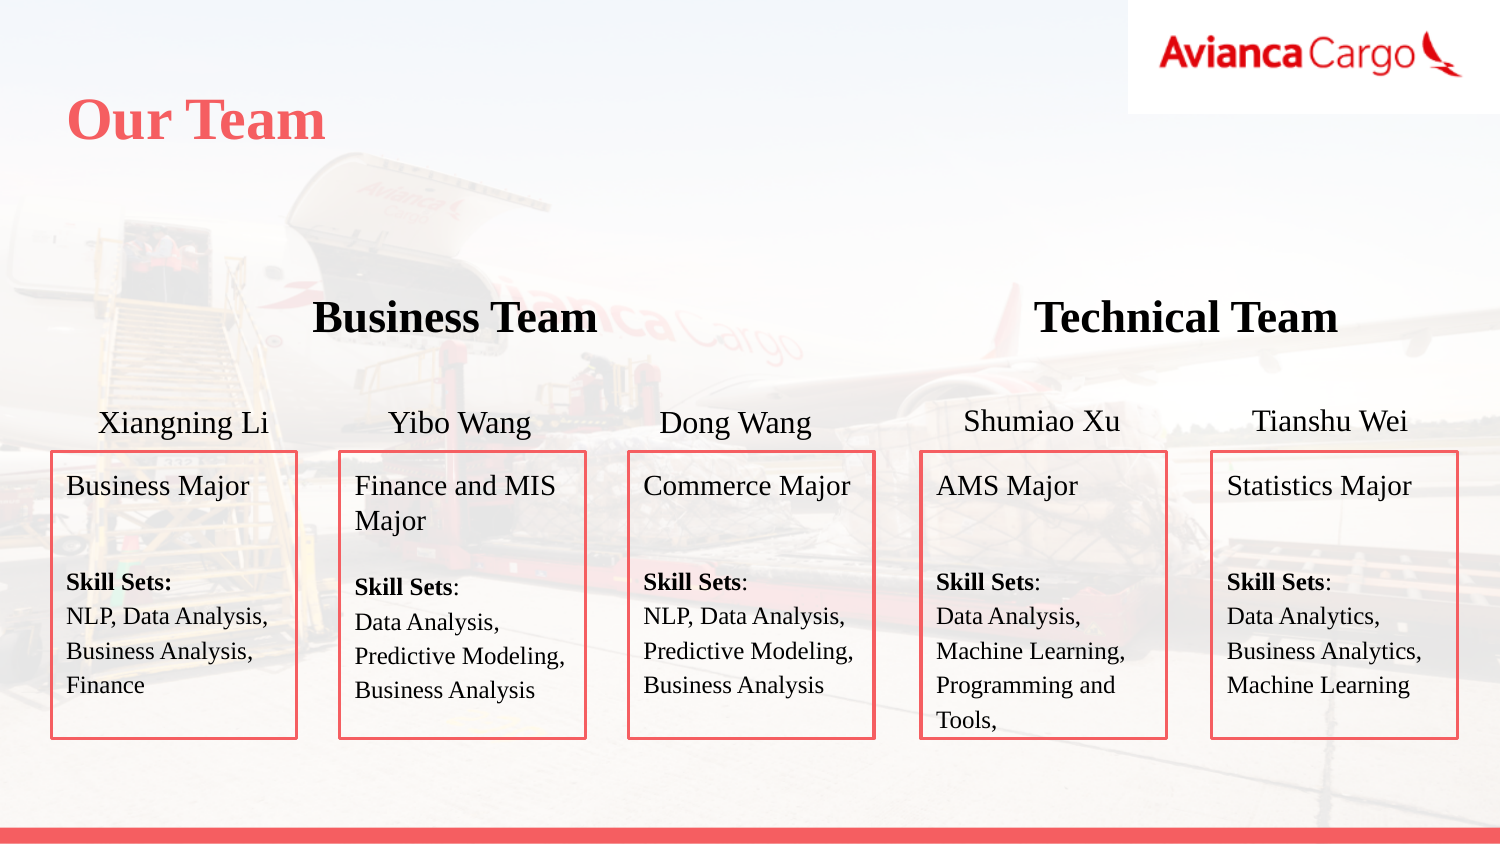

# Our Team
Technical Team
Shumiao Xu                 Tianshu Wei
Business Team
Xiangning Li               Yibo Wang                Dong Wang
Business Major

Skill Sets:
NLP, Data Analysis, Business Analysis, Finance
Finance and MIS Major

Skill Sets:
Data Analysis,  Predictive Modeling, Business Analysis
Commerce Major

Skill Sets:
NLP, Data Analysis, Predictive Modeling, Business Analysis
AMS Major

Skill Sets:
Data Analysis, Machine Learning, Programming and Tools,
Statistics Major

Skill Sets:
Data Analytics, Business Analytics, Machine Learning